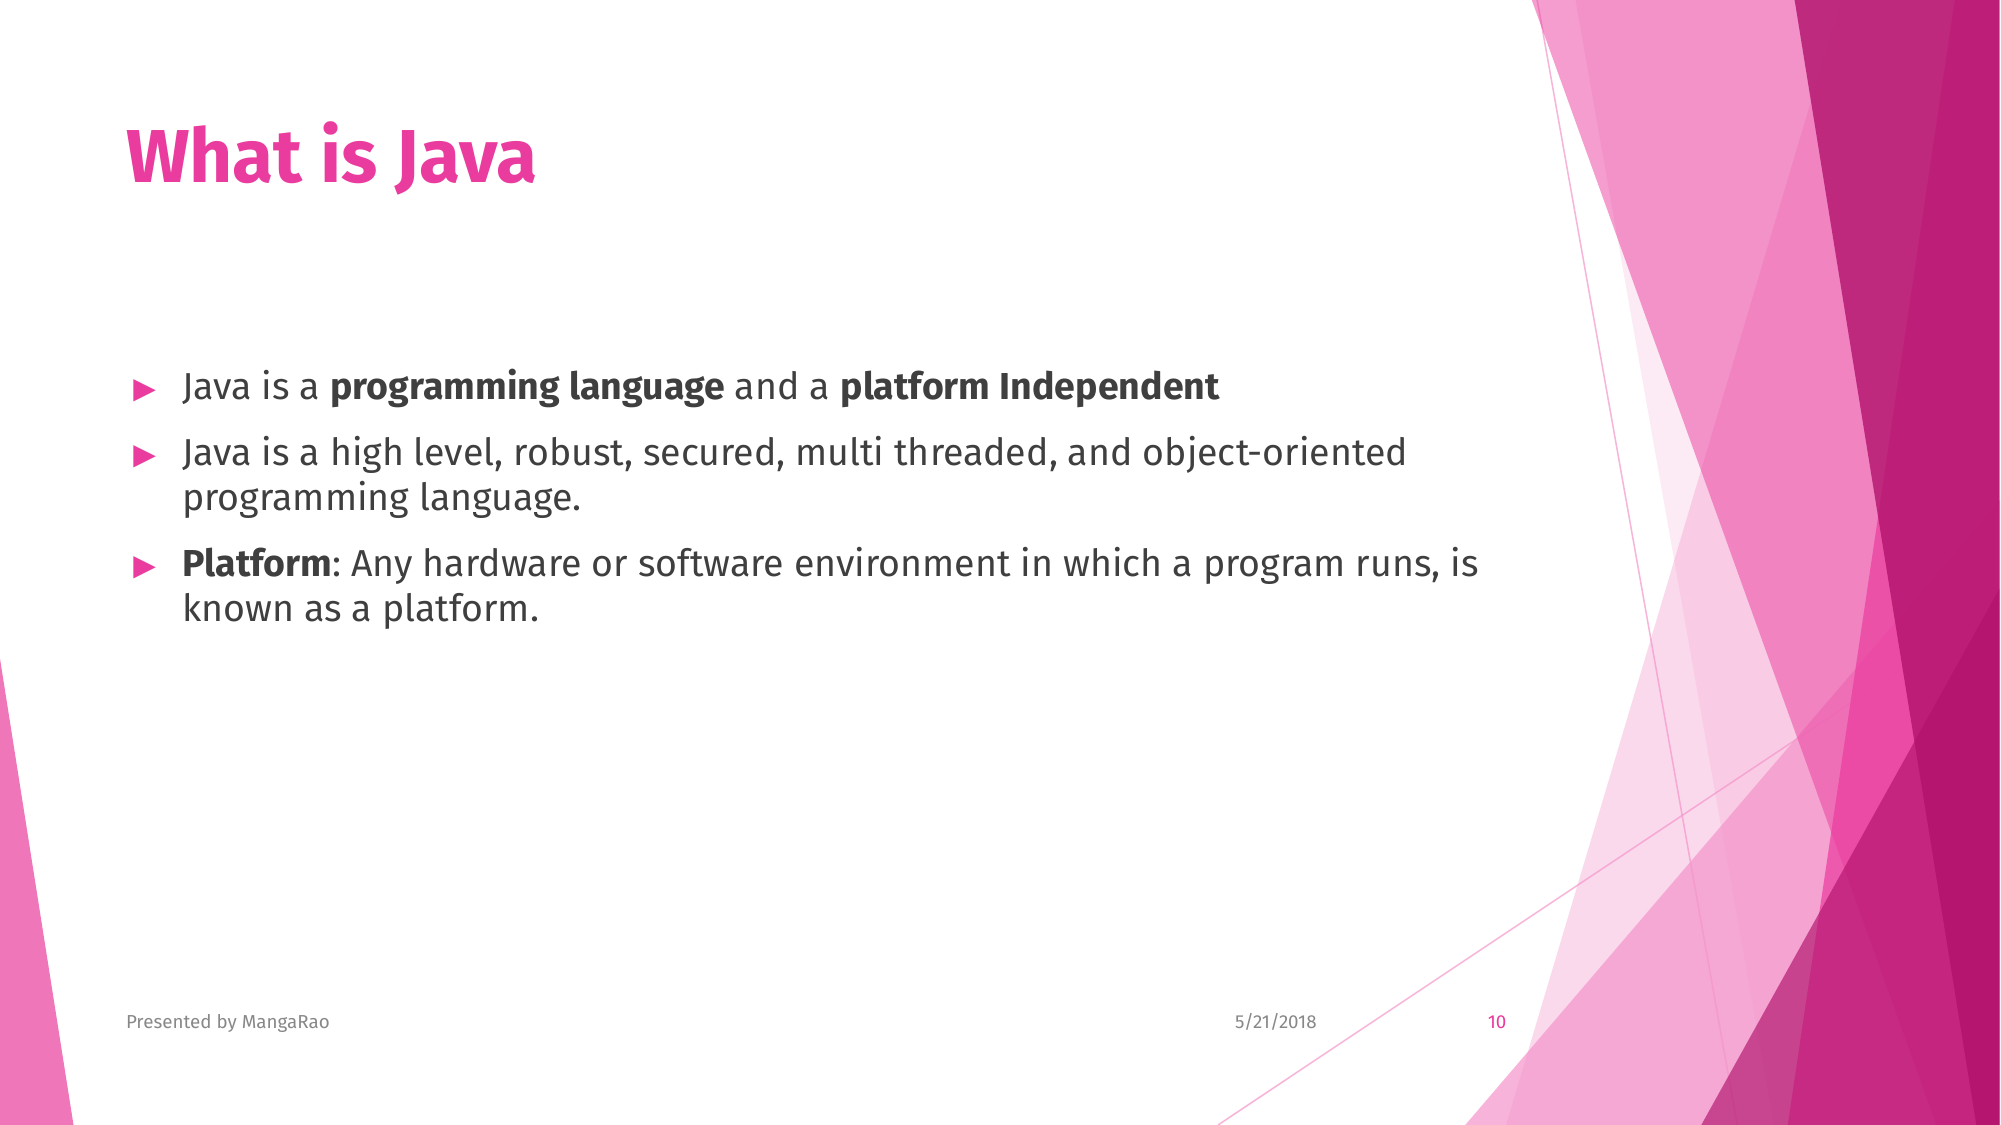

# What is Java
Java is a programming language and a platform Independent
Java is a high level, robust, secured, multi threaded, and object-oriented programming language.
Platform: Any hardware or software environment in which a program runs, is known as a platform.
Presented by MangaRao
5/21/2018
10